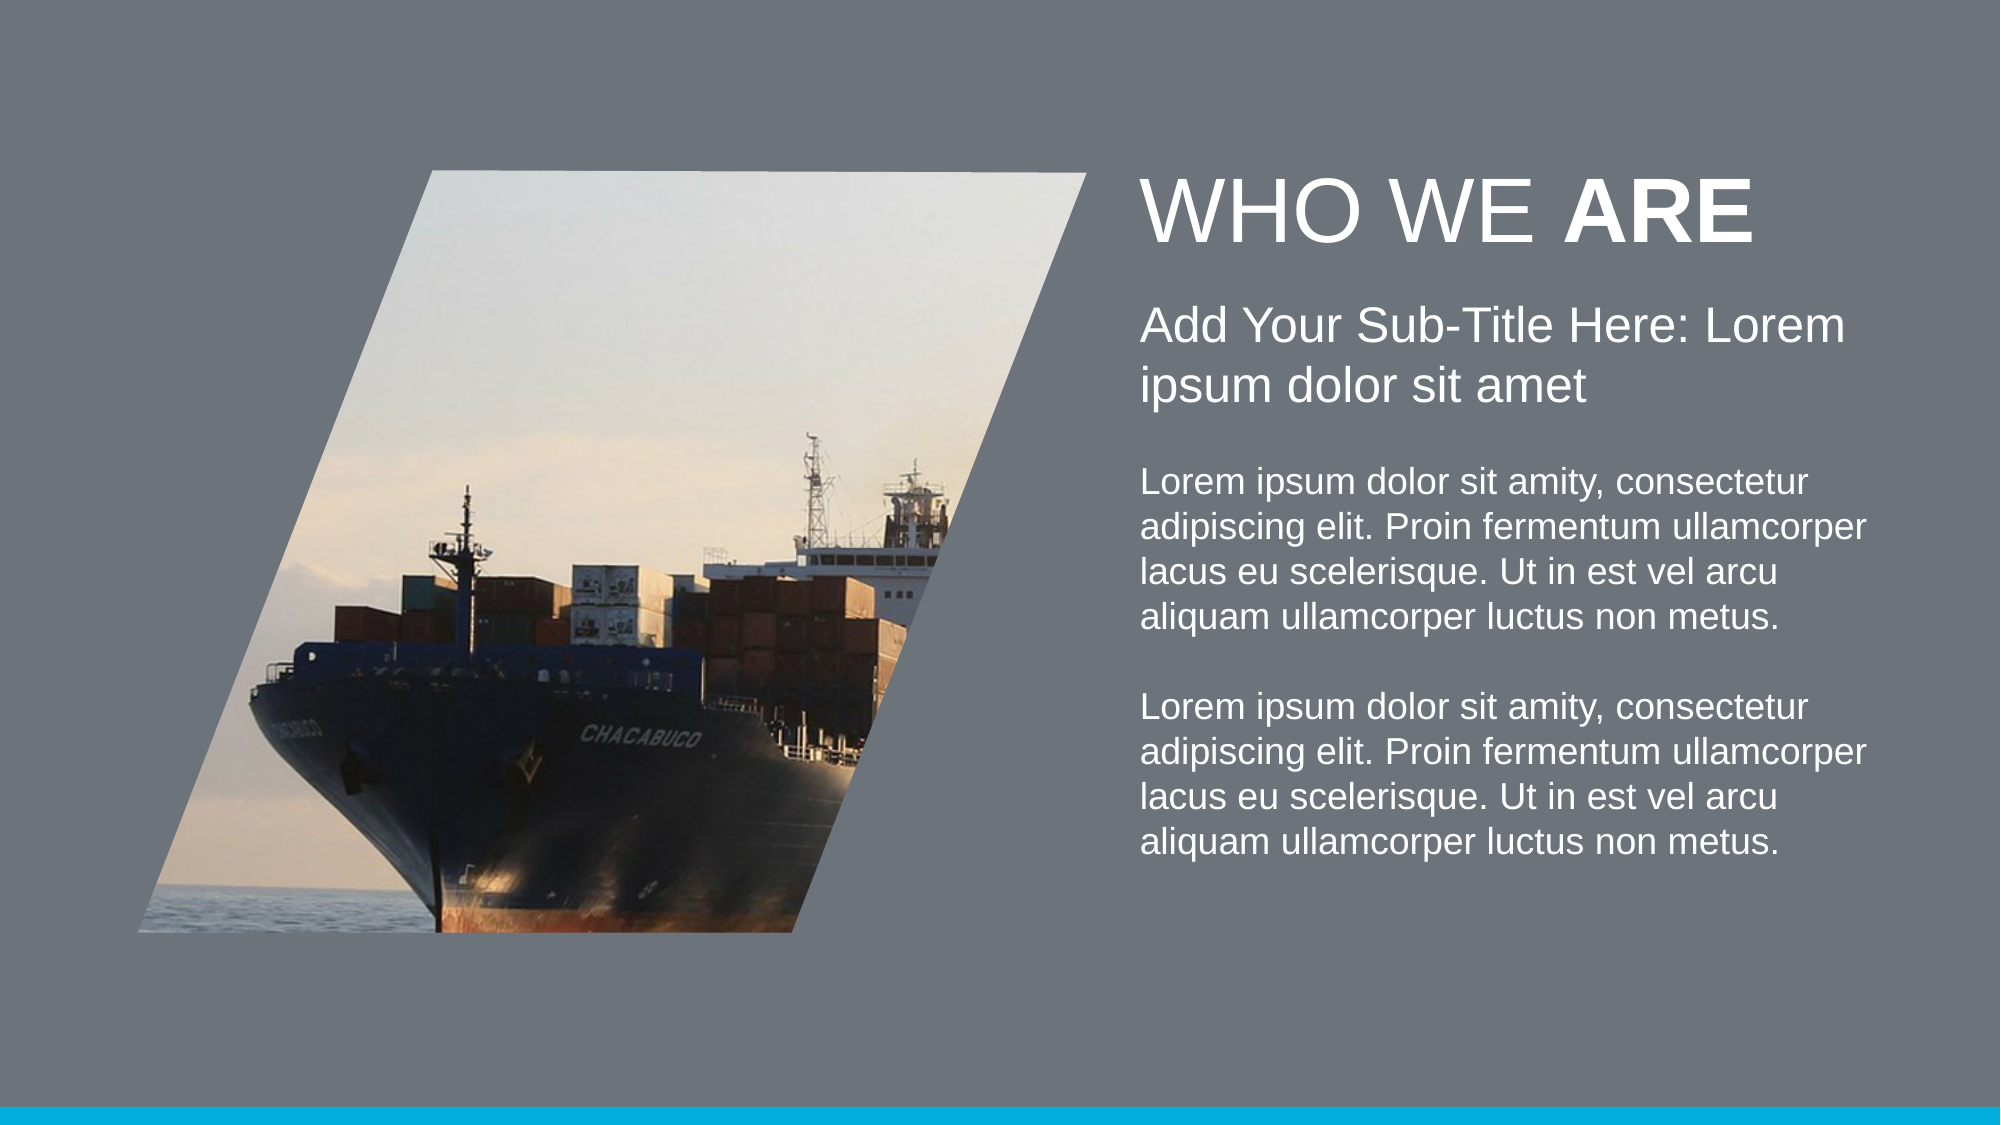

WHO WE ARE

Add Your Sub-Title Here: Lorem ipsum dolor sit amet
Lorem ipsum dolor sit amity, consectetur adipiscing elit. Proin fermentum ullamcorper lacus eu scelerisque. Ut in est vel arcu aliquam ullamcorper luctus non metus.

Lorem ipsum dolor sit amity, consectetur adipiscing elit. Proin fermentum ullamcorper lacus eu scelerisque. Ut in est vel arcu aliquam ullamcorper luctus non metus.